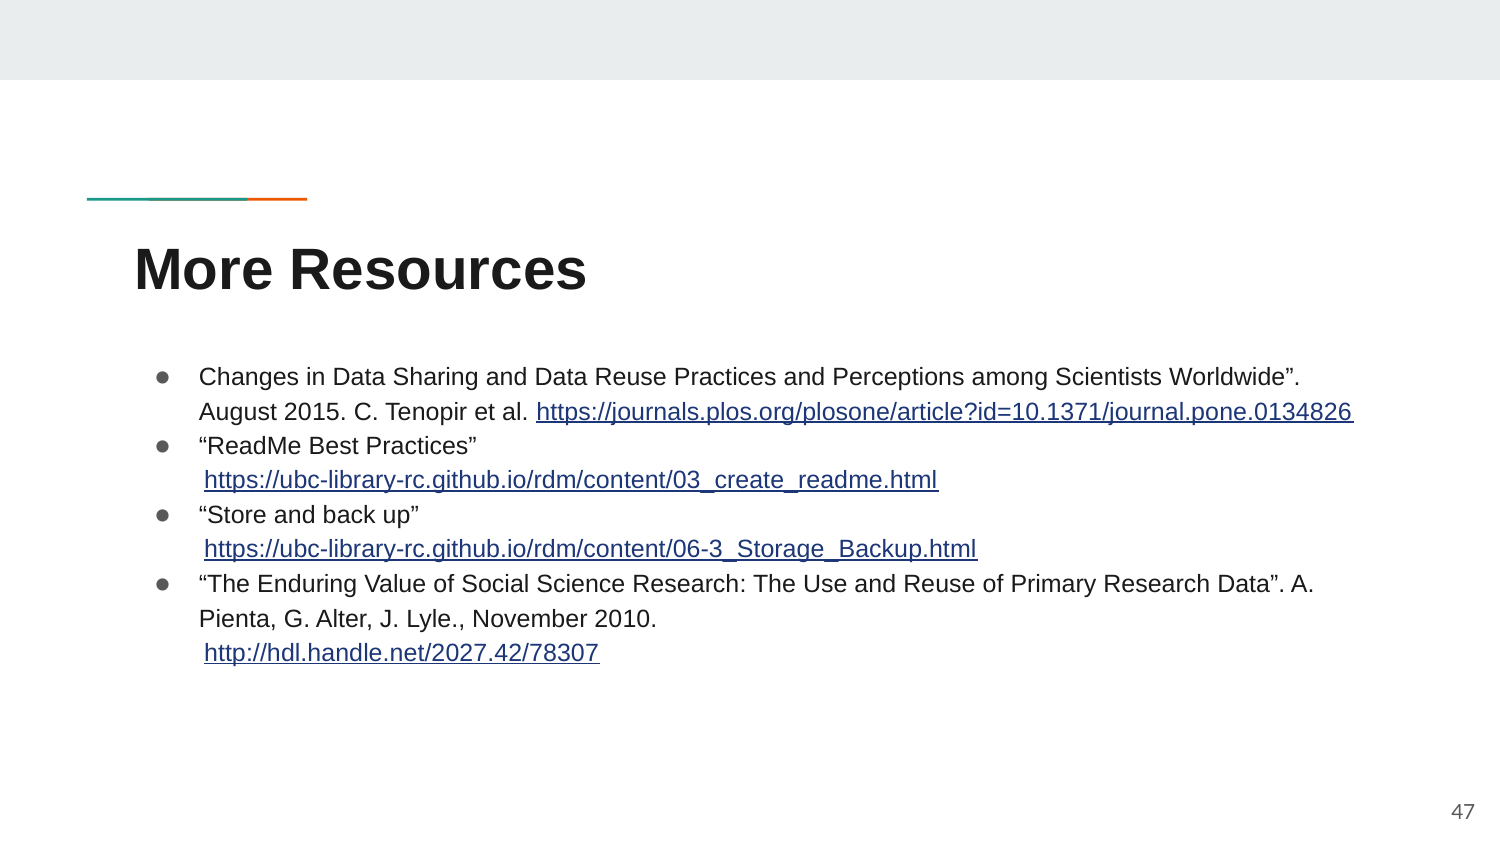

# More Resources
Changes in Data Sharing and Data Reuse Practices and Perceptions among Scientists Worldwide”. August 2015. C. Tenopir et al. https://journals.plos.org/plosone/article?id=10.1371/journal.pone.0134826
“ReadMe Best Practices”
       https://ubc-library-rc.github.io/rdm/content/03_create_readme.html
“Store and back up”
       https://ubc-library-rc.github.io/rdm/content/06-3_Storage_Backup.html
“The Enduring Value of Social Science Research: The Use and Reuse of Primary Research Data”. A. Pienta, G. Alter, J. Lyle., November 2010.
       http://hdl.handle.net/2027.42/78307

47